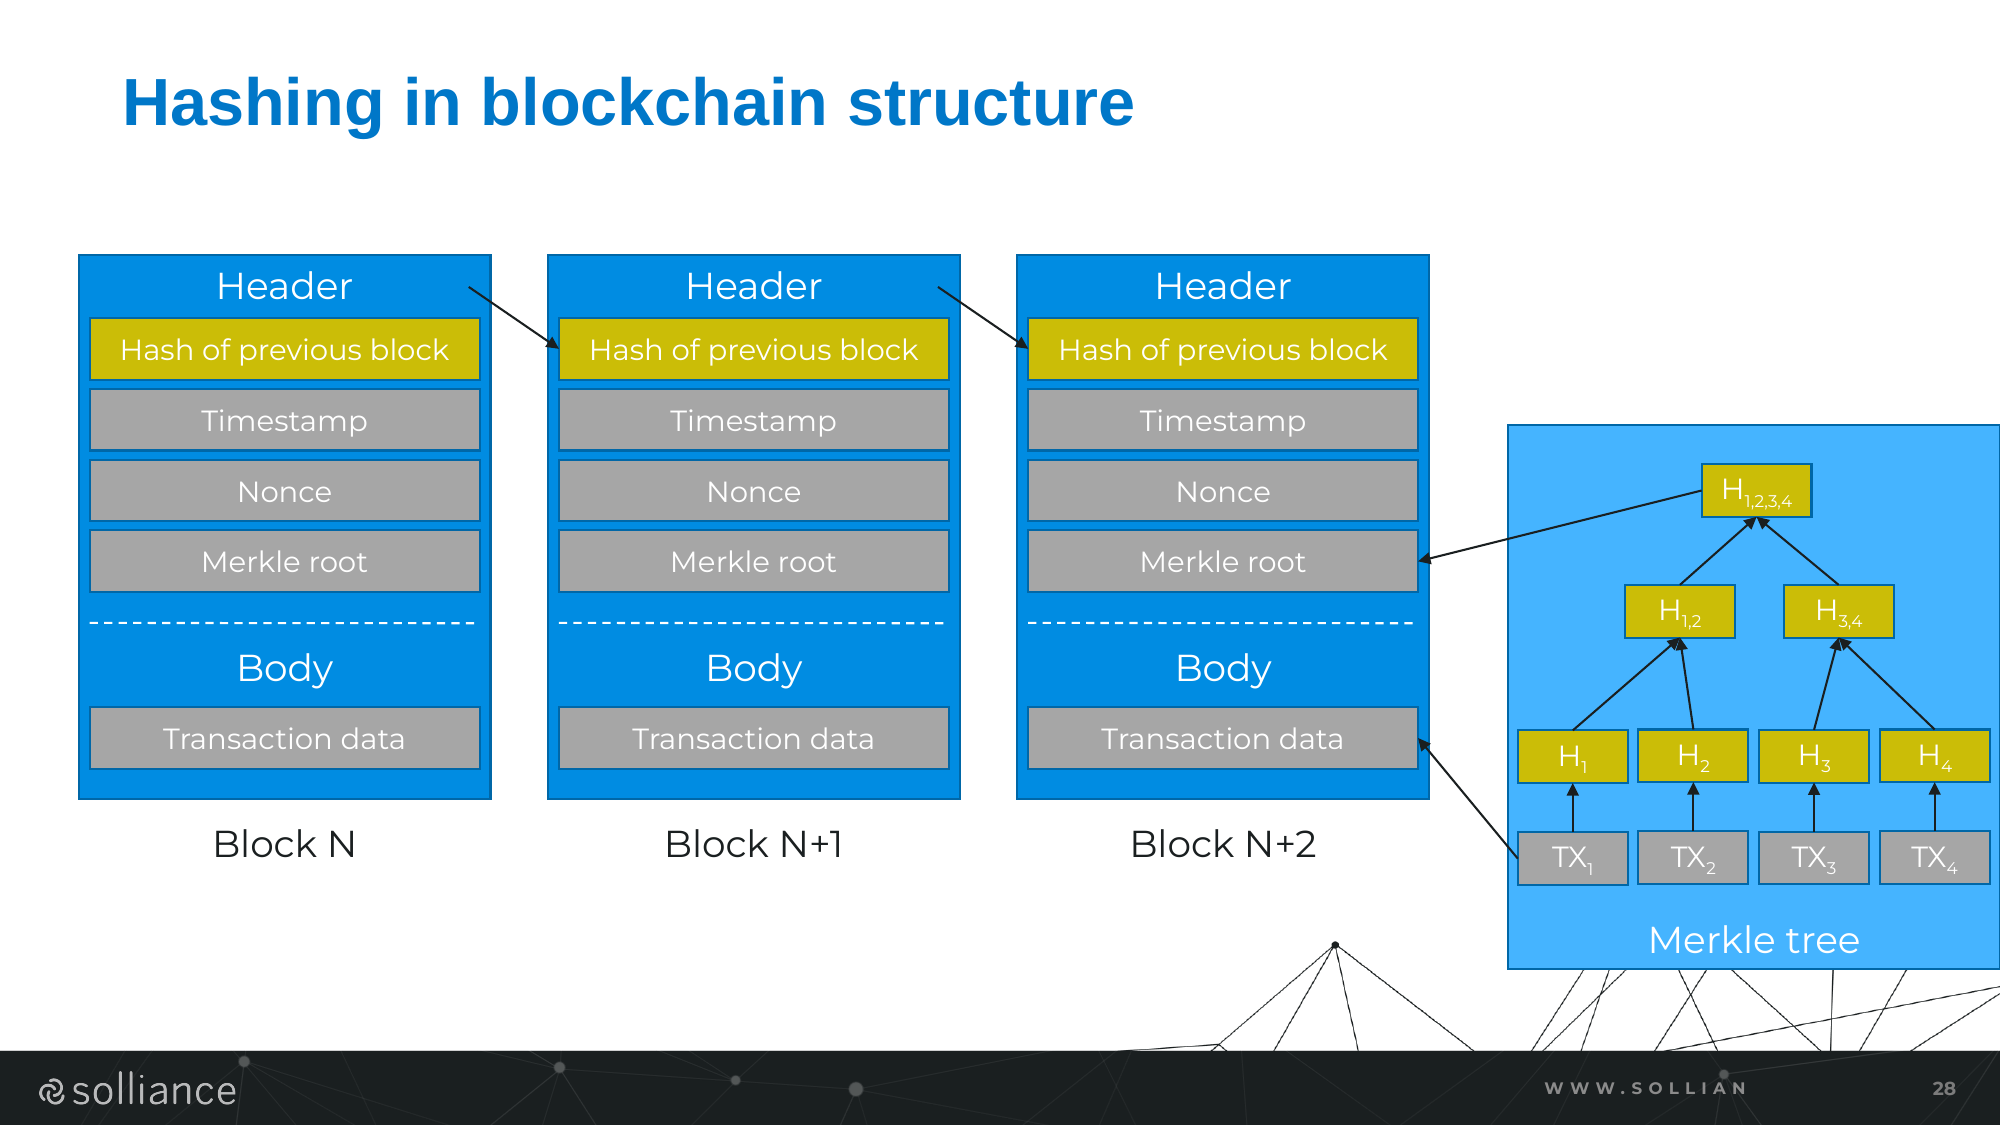

# Hashing in blockchain structure
Header
Header
Header
Hash of previous block
Hash of previous block
Hash of previous block
Timestamp
Timestamp
Timestamp
Merkle tree
Nonce
Nonce
Nonce
H1,2,3,4
Merkle root
Merkle root
Merkle root
H3,4
H1,2
Body
Body
Body
Transaction data
Transaction data
Transaction data
H2
H4
H3
H1
Block N
Block N+1
Block N+2
TX2
TX4
TX3
TX1
WWW.SOLLIANCE.NET
28